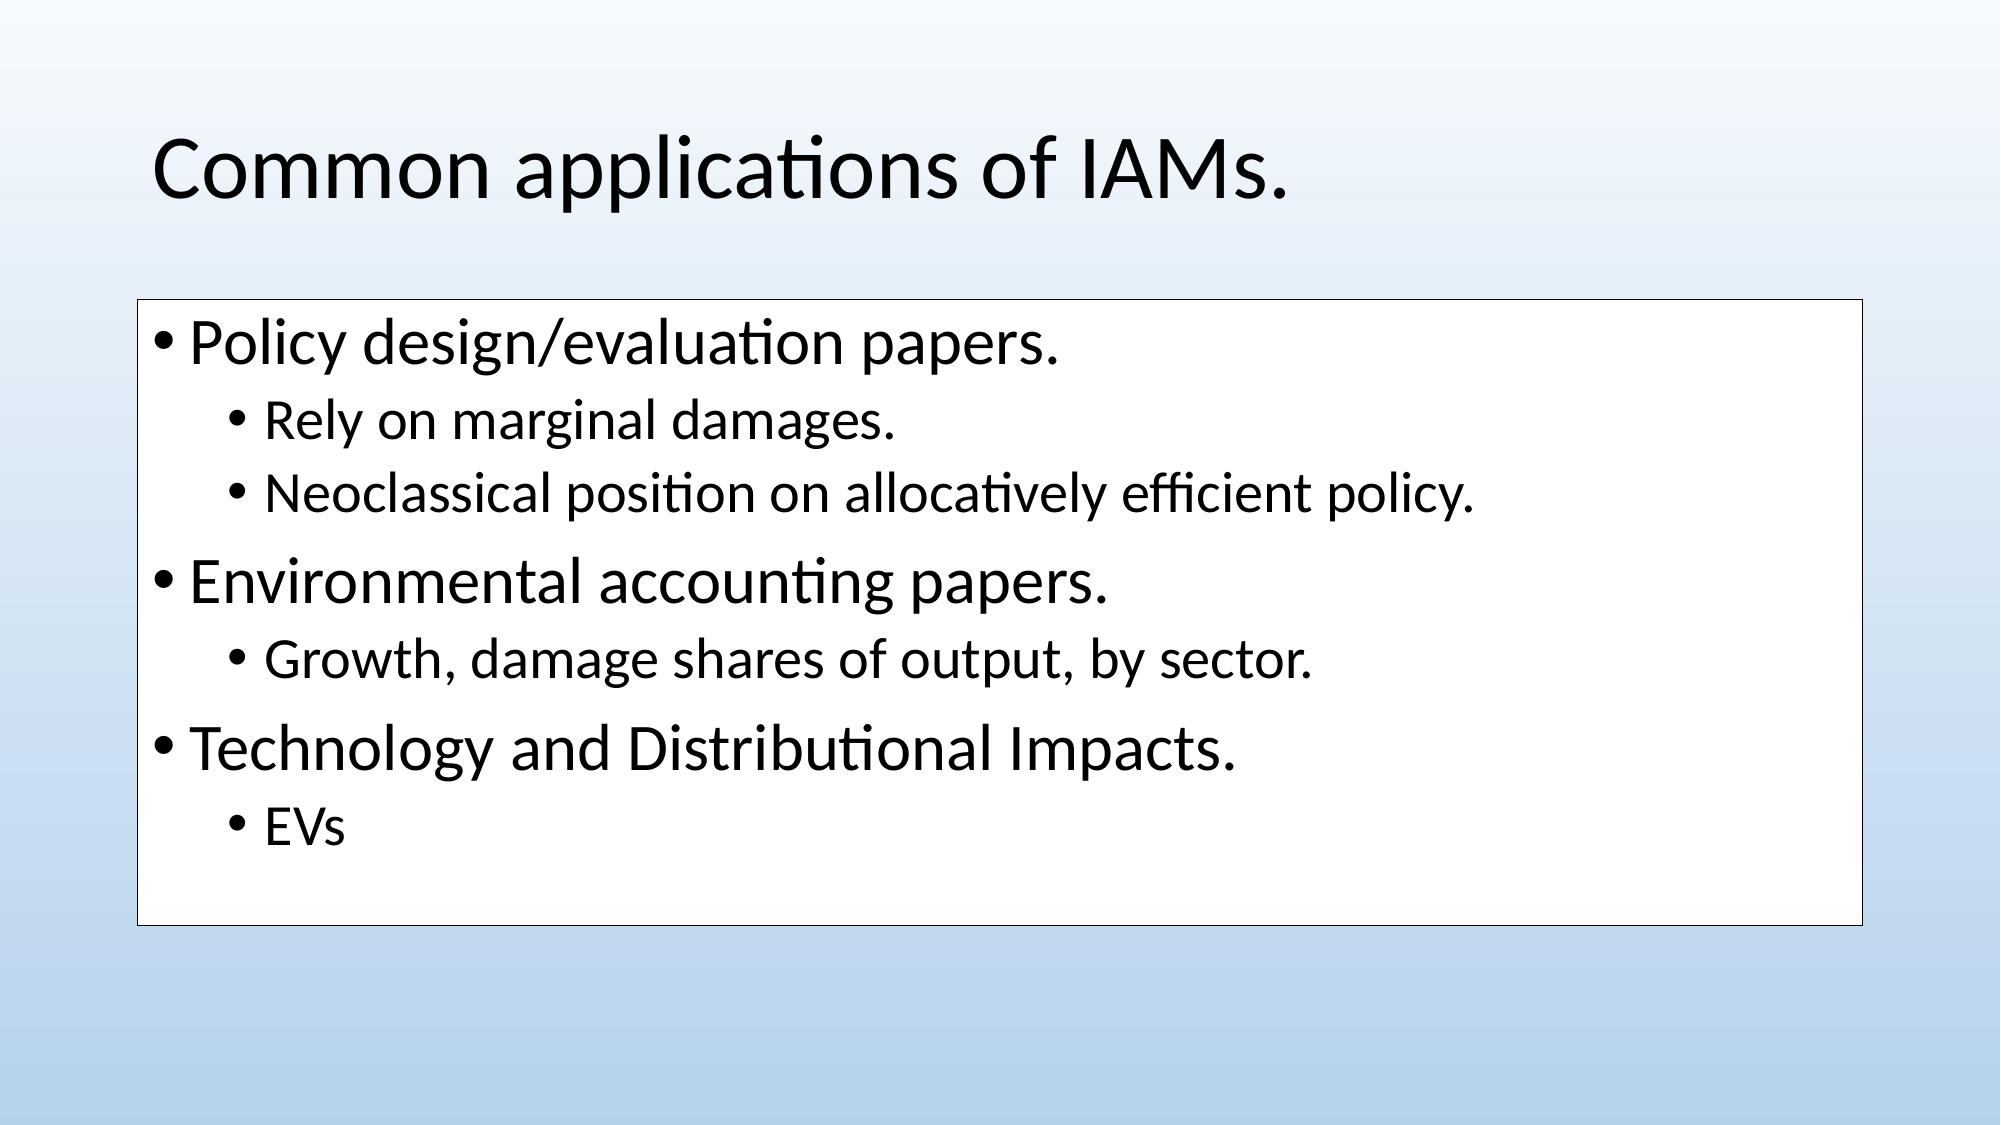

# Common applications of IAMs.
Policy design/evaluation papers.
Rely on marginal damages.
Neoclassical position on allocatively efficient policy.
Environmental accounting papers.
Growth, damage shares of output, by sector.
Technology and Distributional Impacts.
EVs